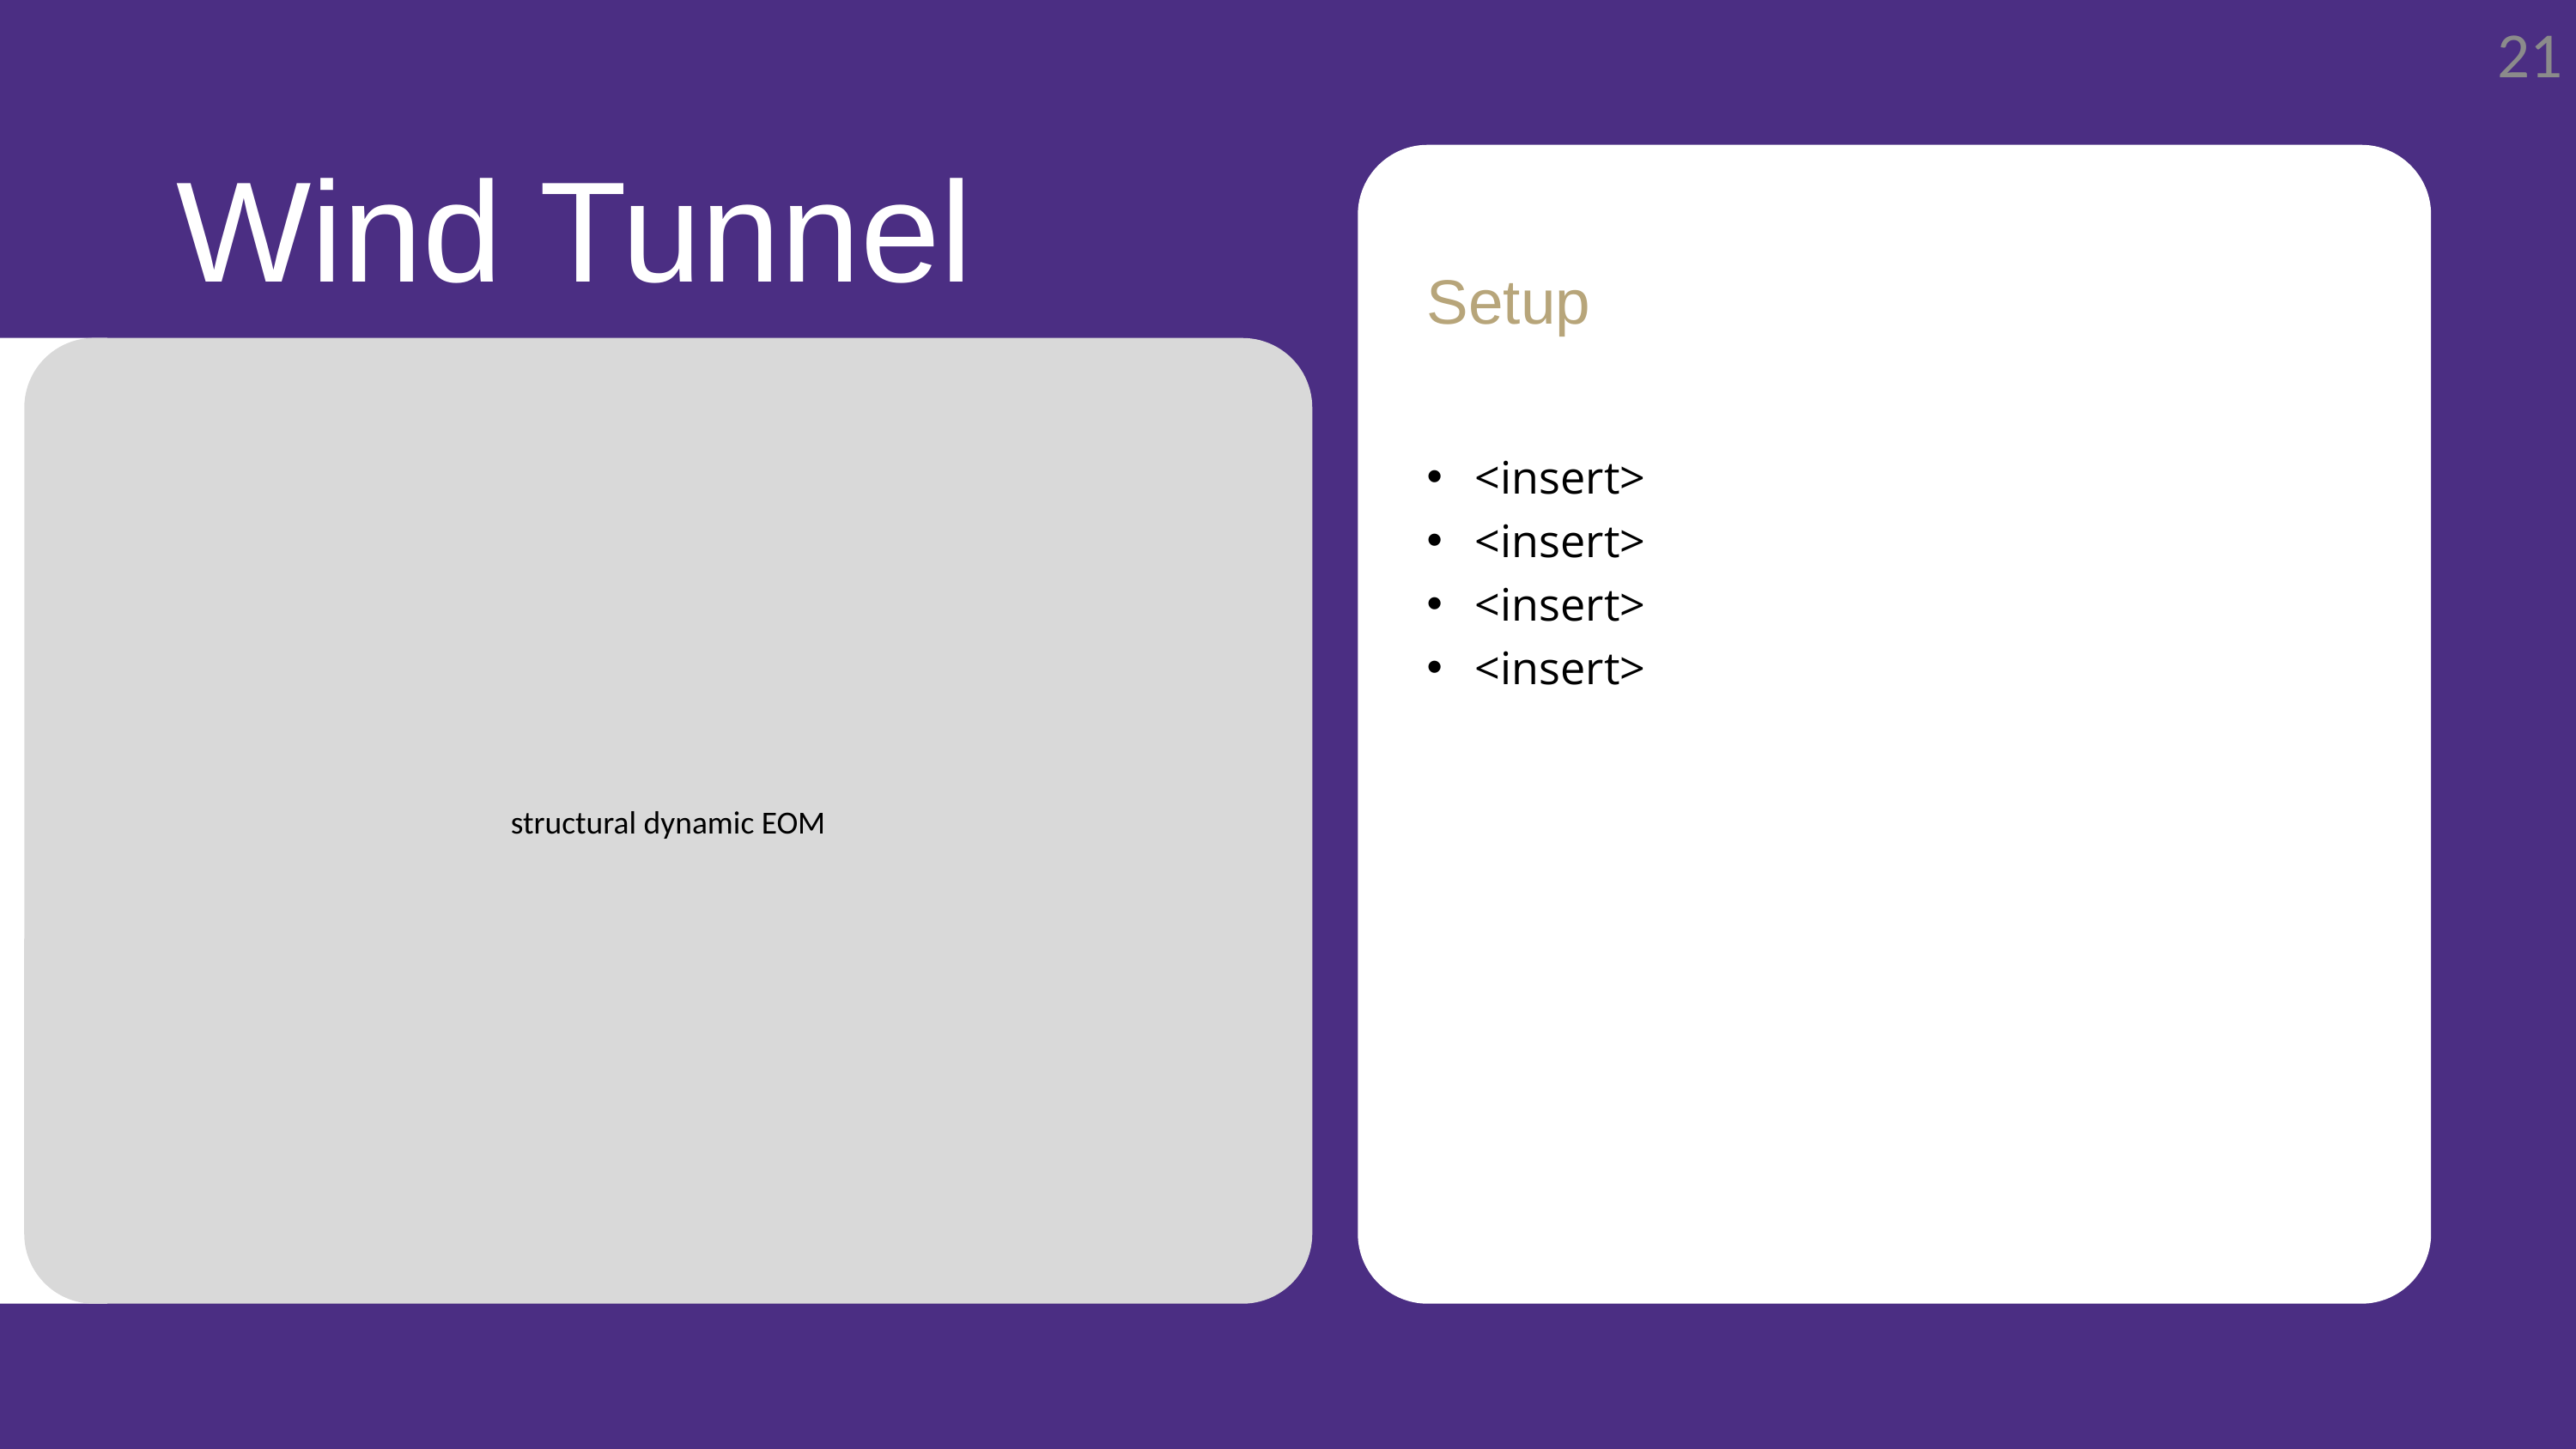

21
Wind Tunnel

Setup
<insert>
<insert>
<insert>
<insert>

structural dynamic EOM